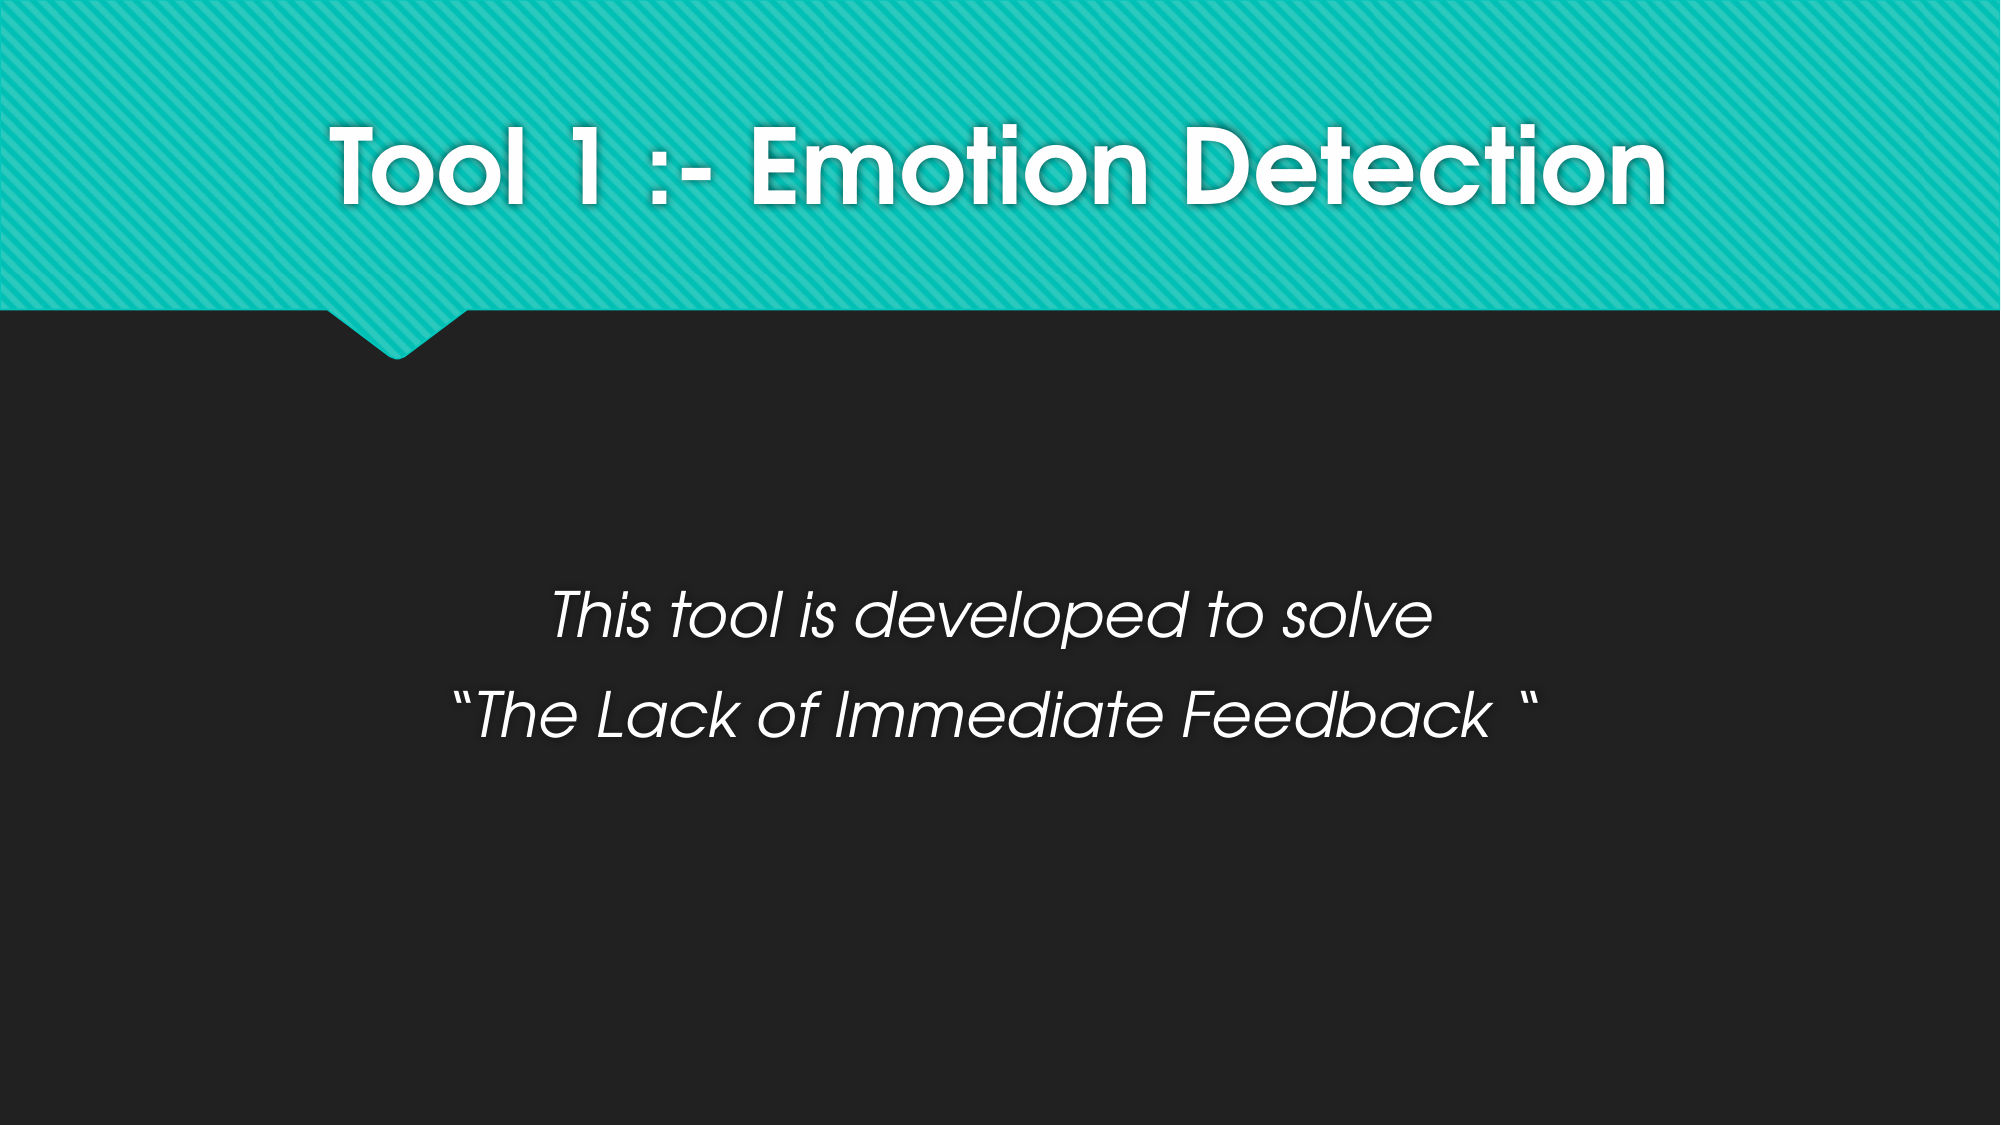

# Tool 1 :- Emotion Detection
This tool is developed to solve
“The Lack of Immediate Feedback “